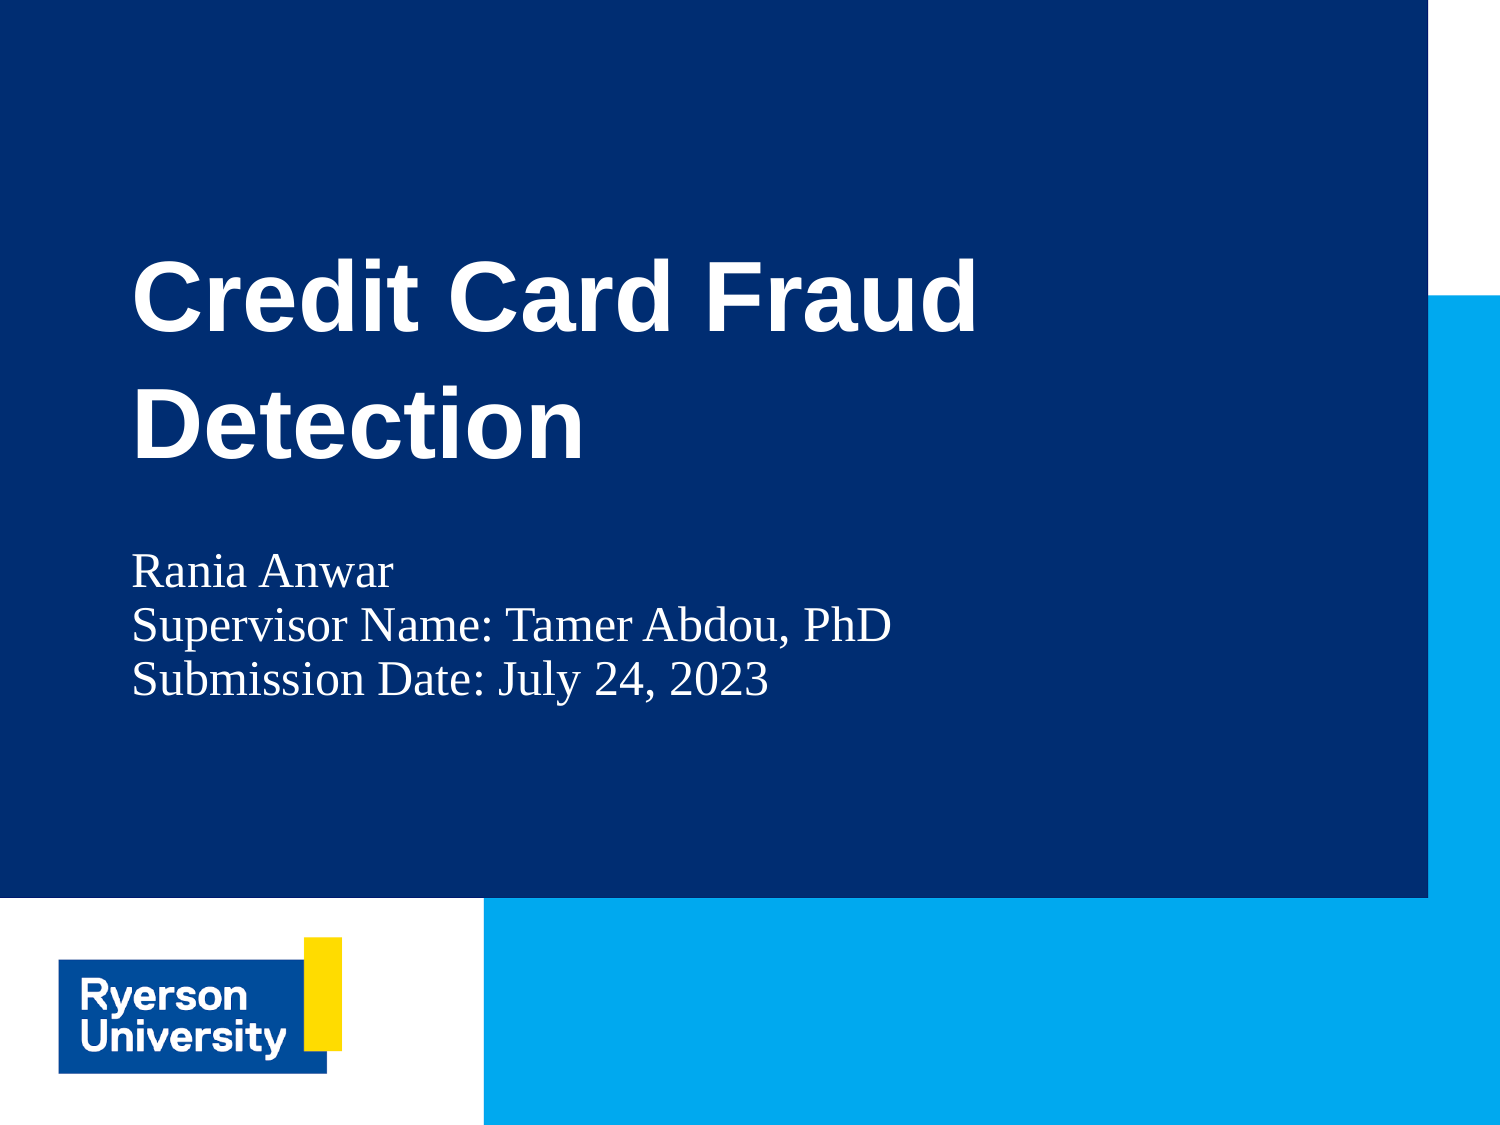

# Credit Card Fraud Detection
Rania Anwar
Supervisor Name: Tamer Abdou, PhD
Submission Date: July 24, 2023